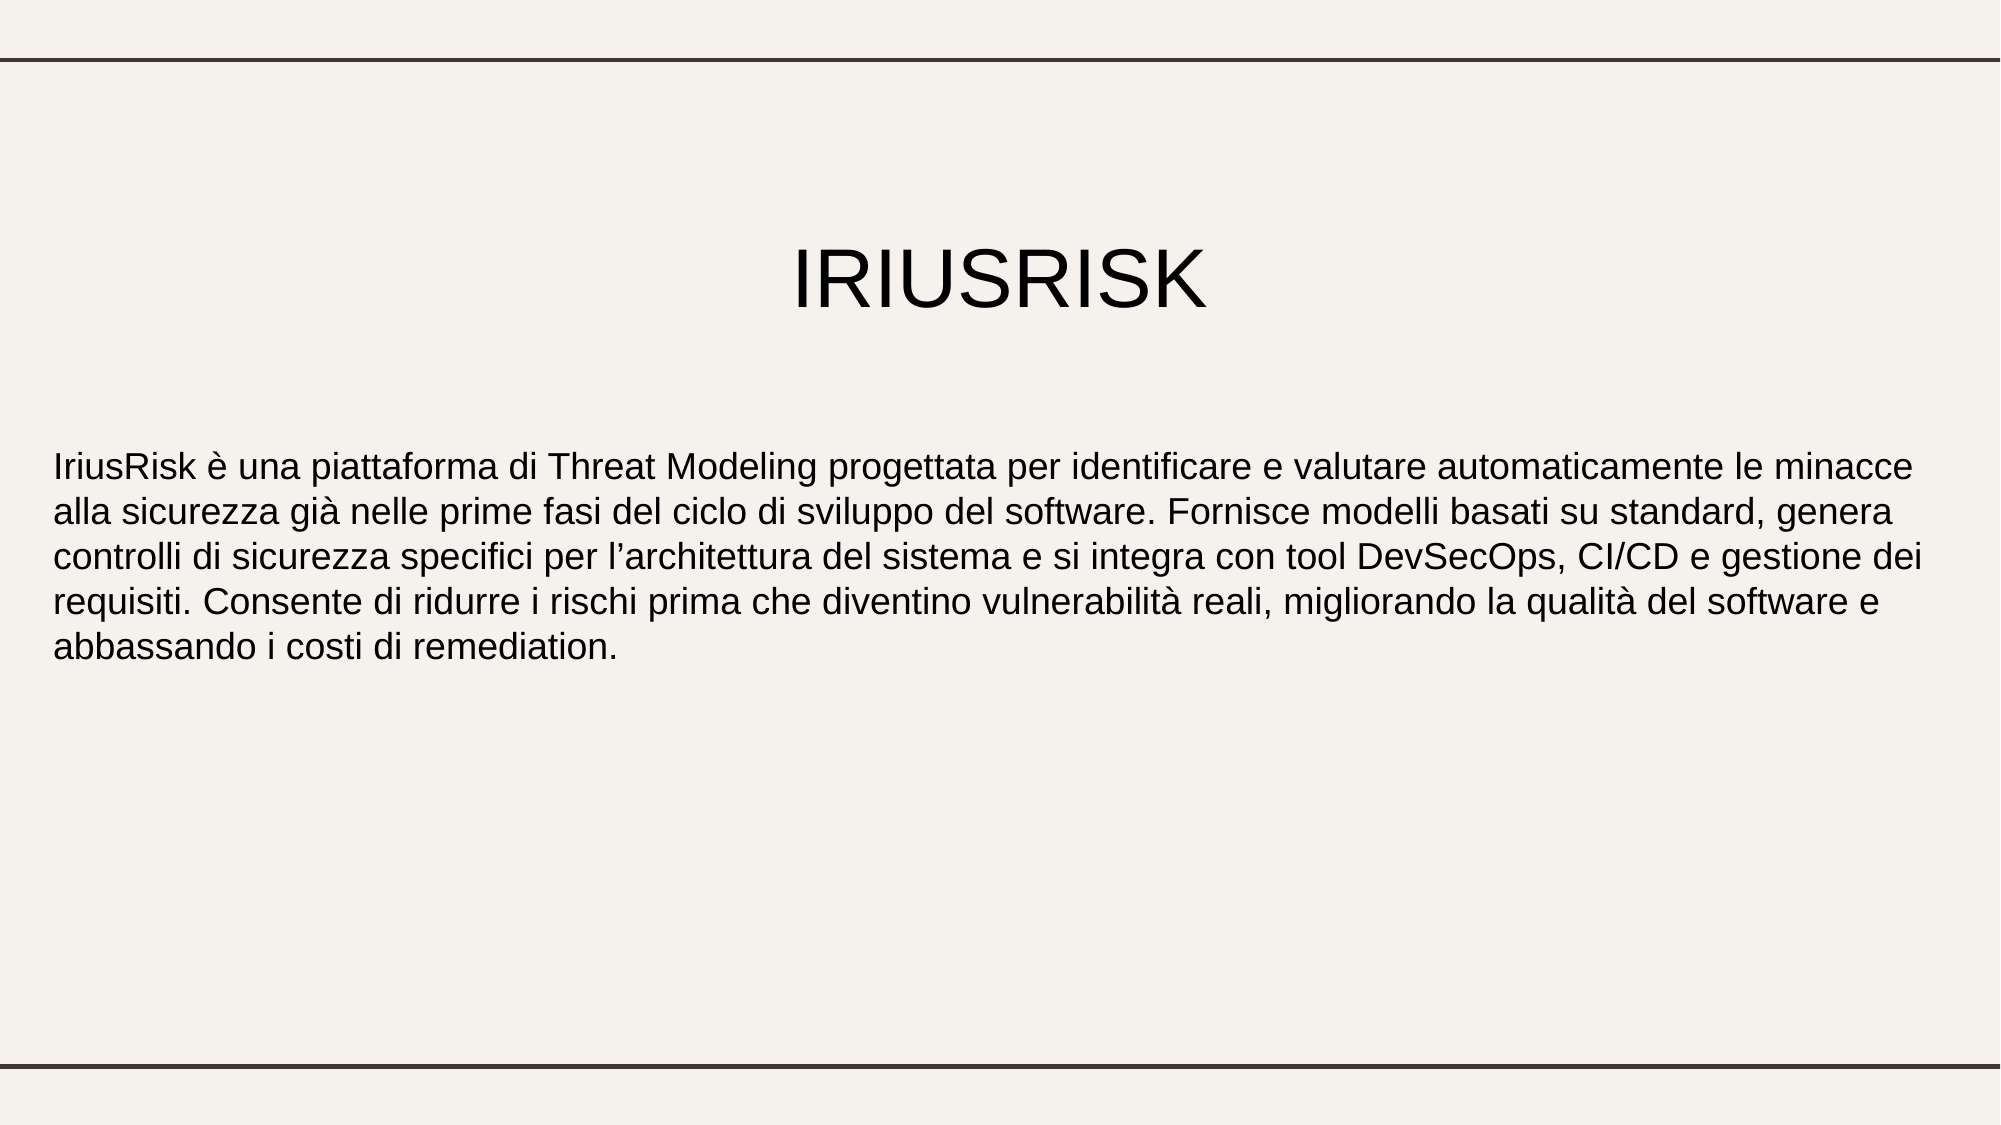

IRIUSRISK
IriusRisk è una piattaforma di Threat Modeling progettata per identificare e valutare automaticamente le minacce alla sicurezza già nelle prime fasi del ciclo di sviluppo del software. Fornisce modelli basati su standard, genera controlli di sicurezza specifici per l’architettura del sistema e si integra con tool DevSecOps, CI/CD e gestione dei requisiti. Consente di ridurre i rischi prima che diventino vulnerabilità reali, migliorando la qualità del software e abbassando i costi di remediation.